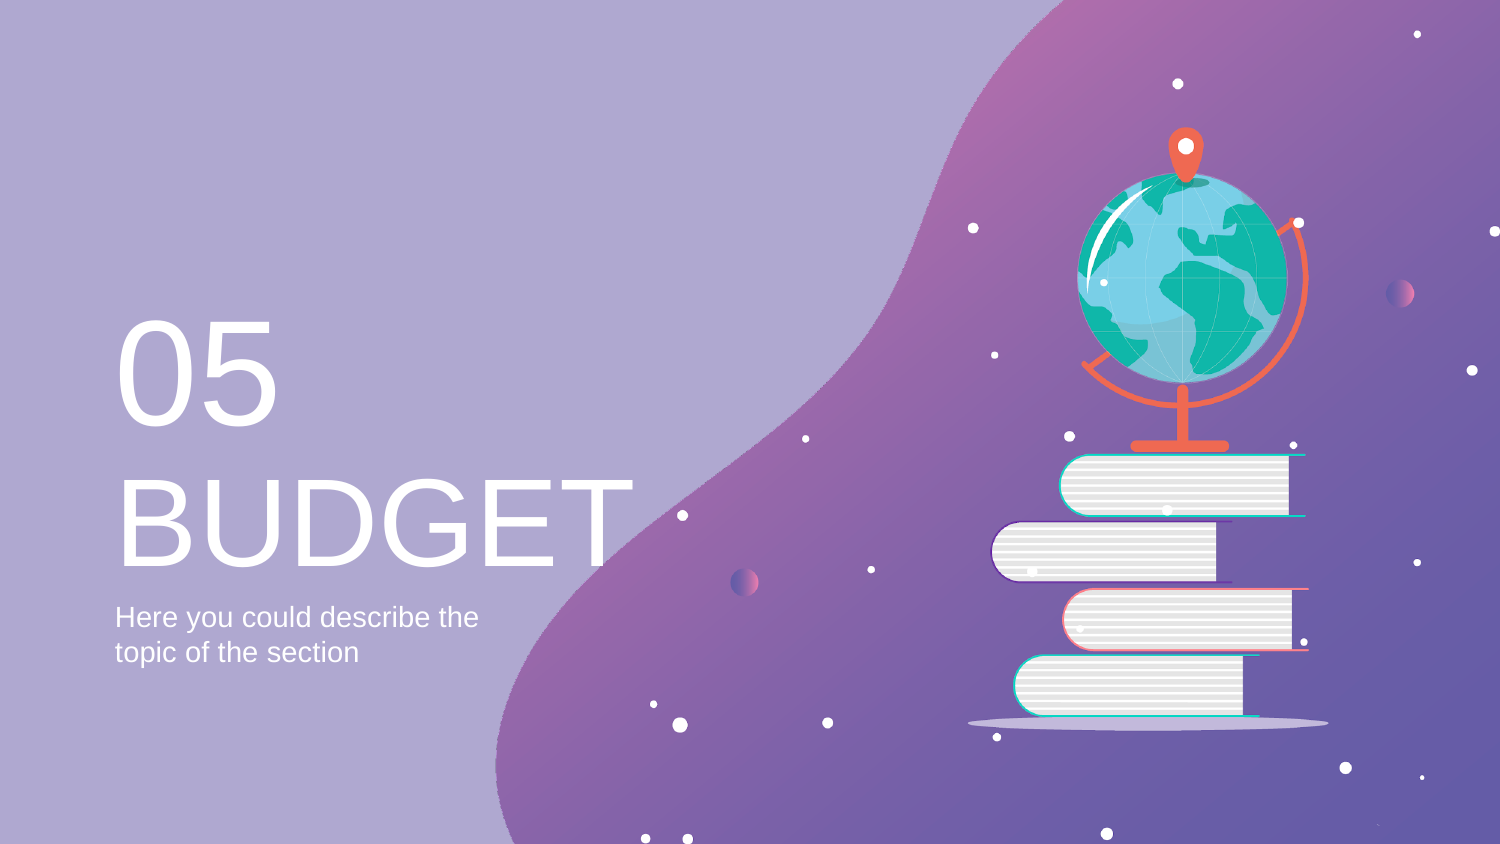

# 05
BUDGET
Here you could describe the topic of the section